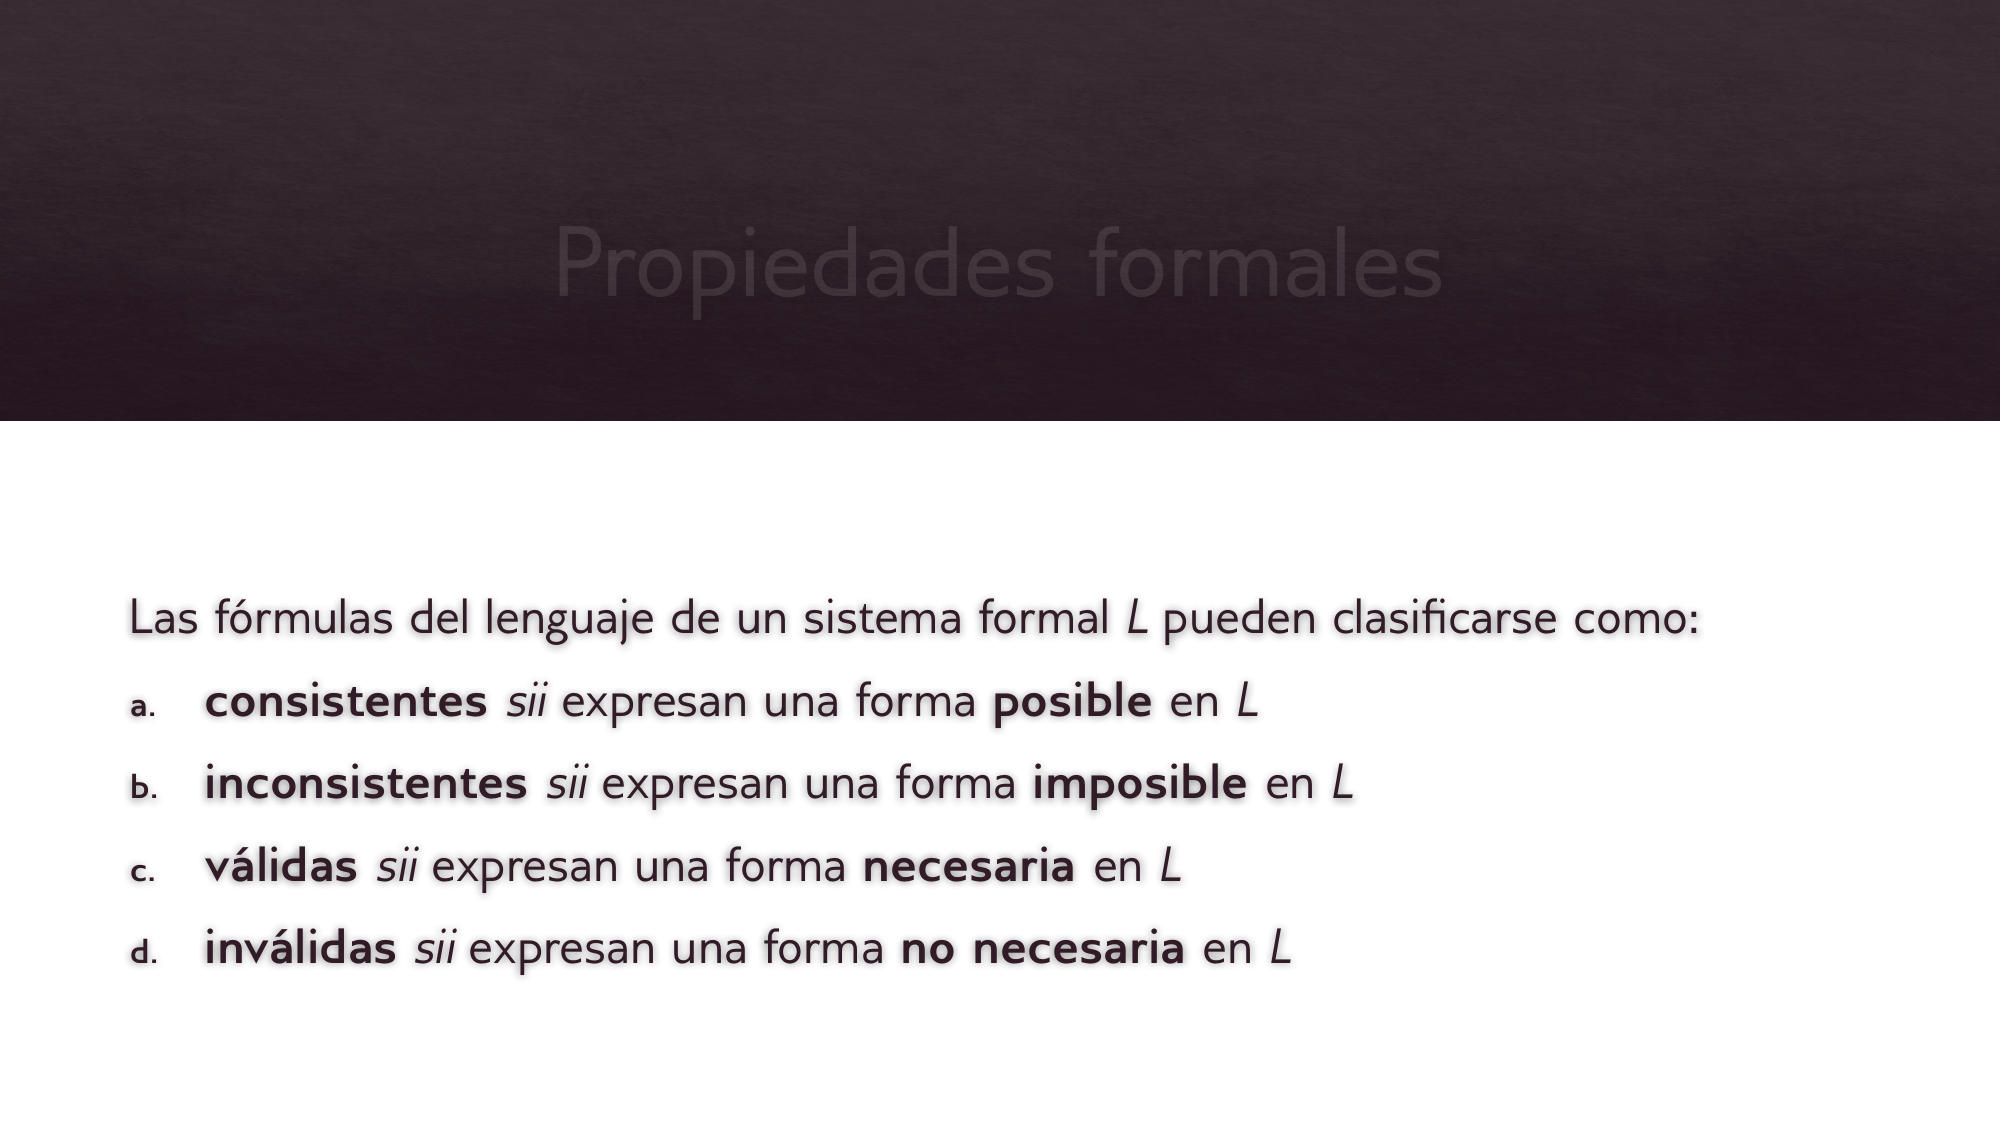

# Propiedades formales

Las fórmulas del lenguaje de un sistema formal L pueden clasificarse como:
consistentes sii expresan una forma posible en L
inconsistentes sii expresan una forma imposible en L
válidas sii expresan una forma necesaria en L
inválidas sii expresan una forma no necesaria en L